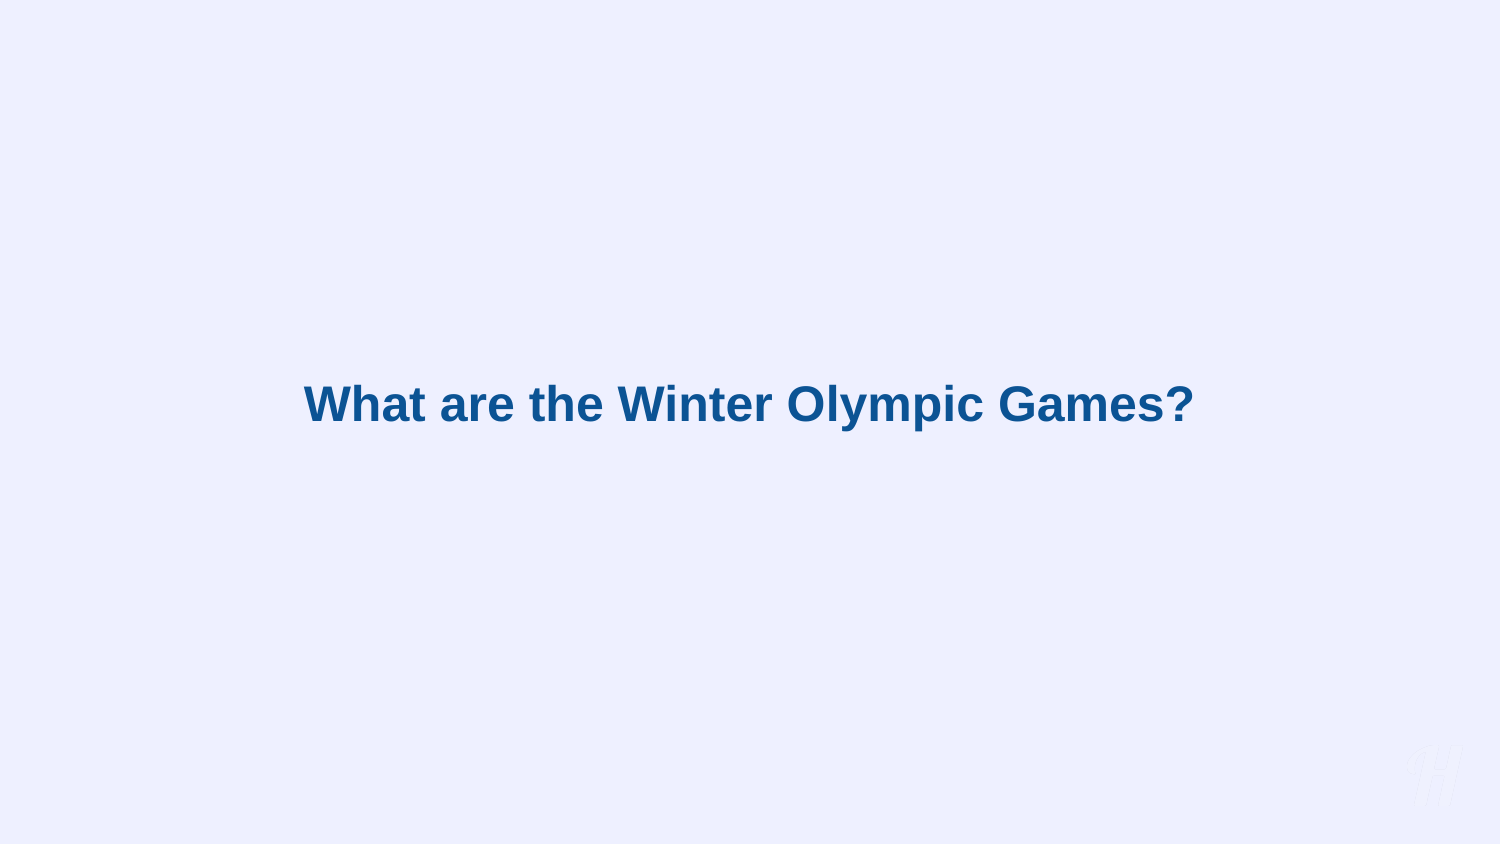

# What are the Winter Olympic Games?